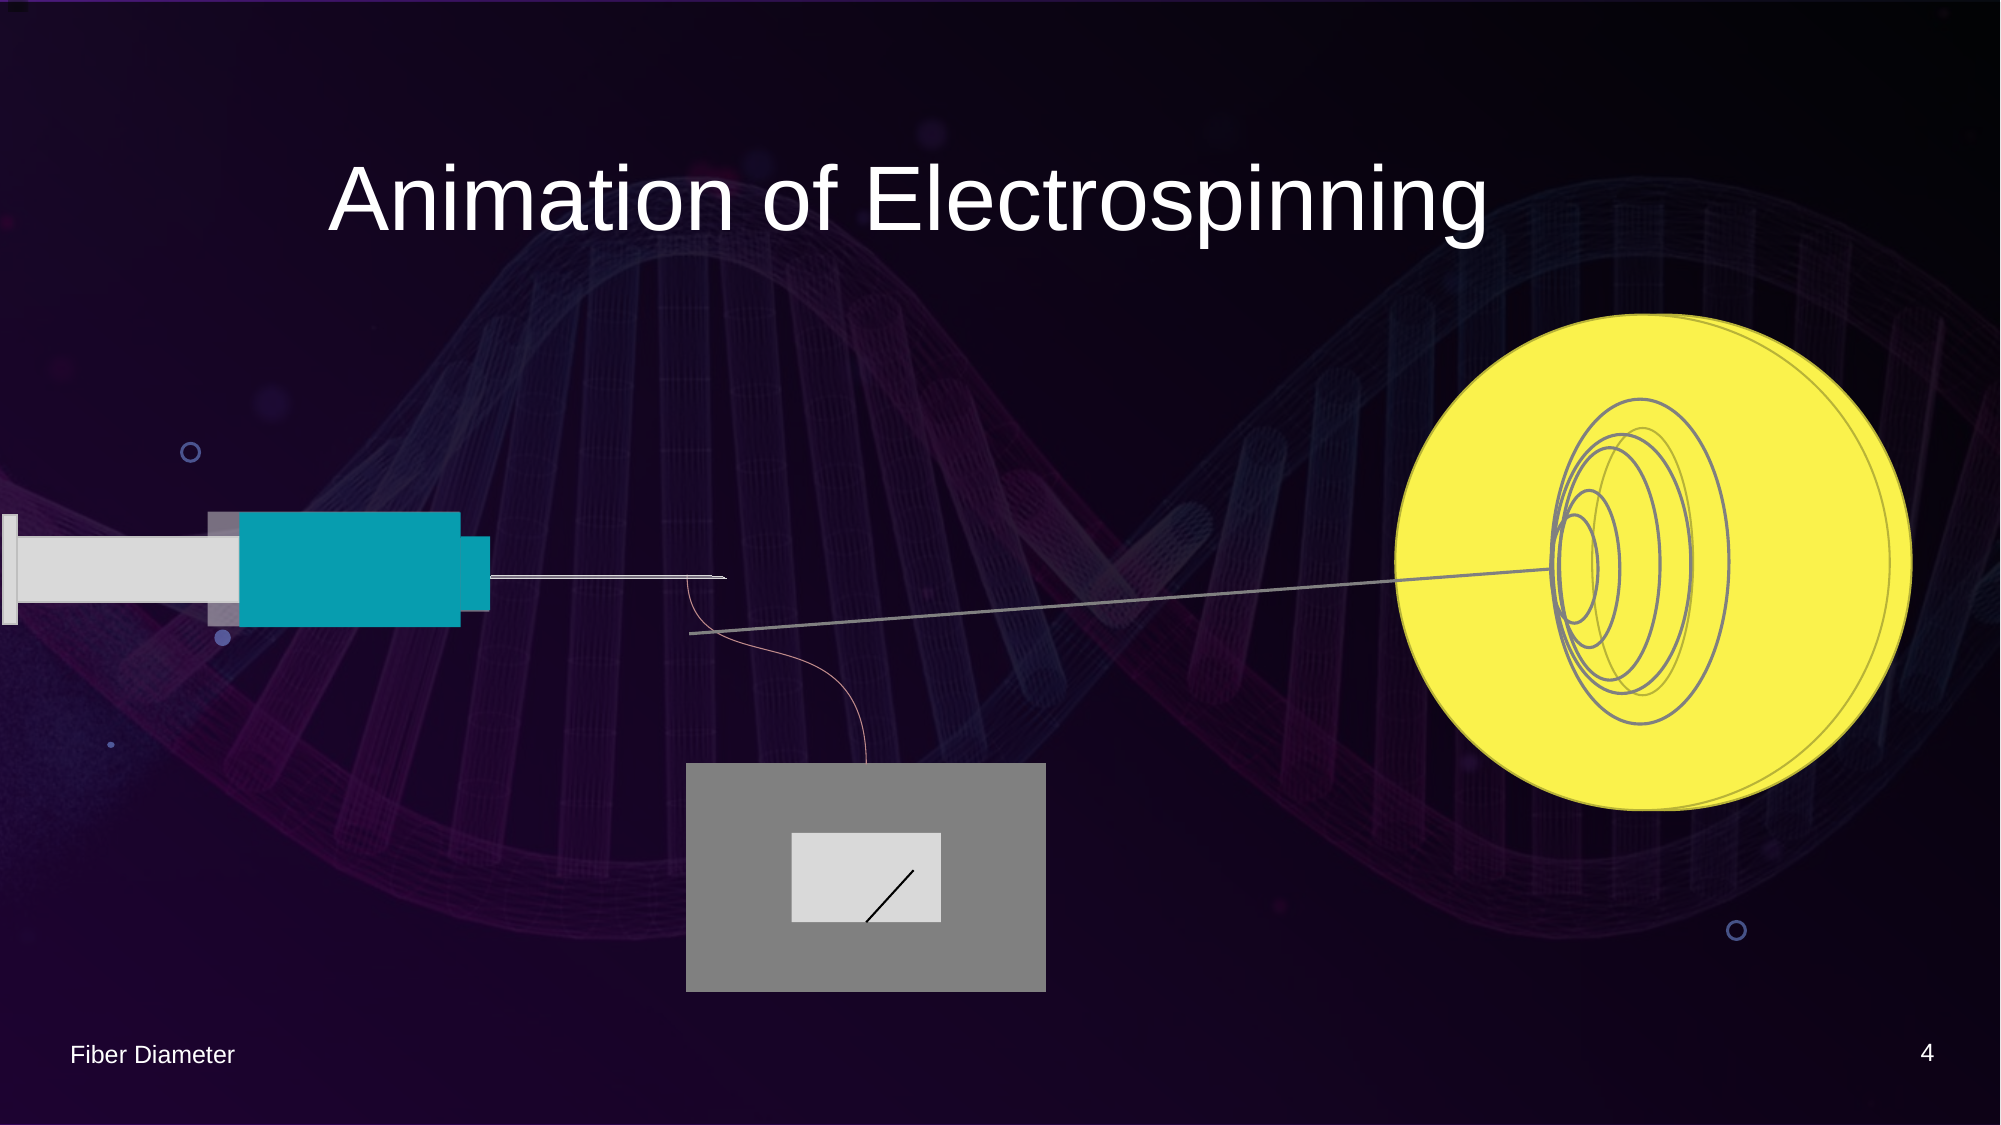

# Animation of Electrospinning

4
Fiber Diameter